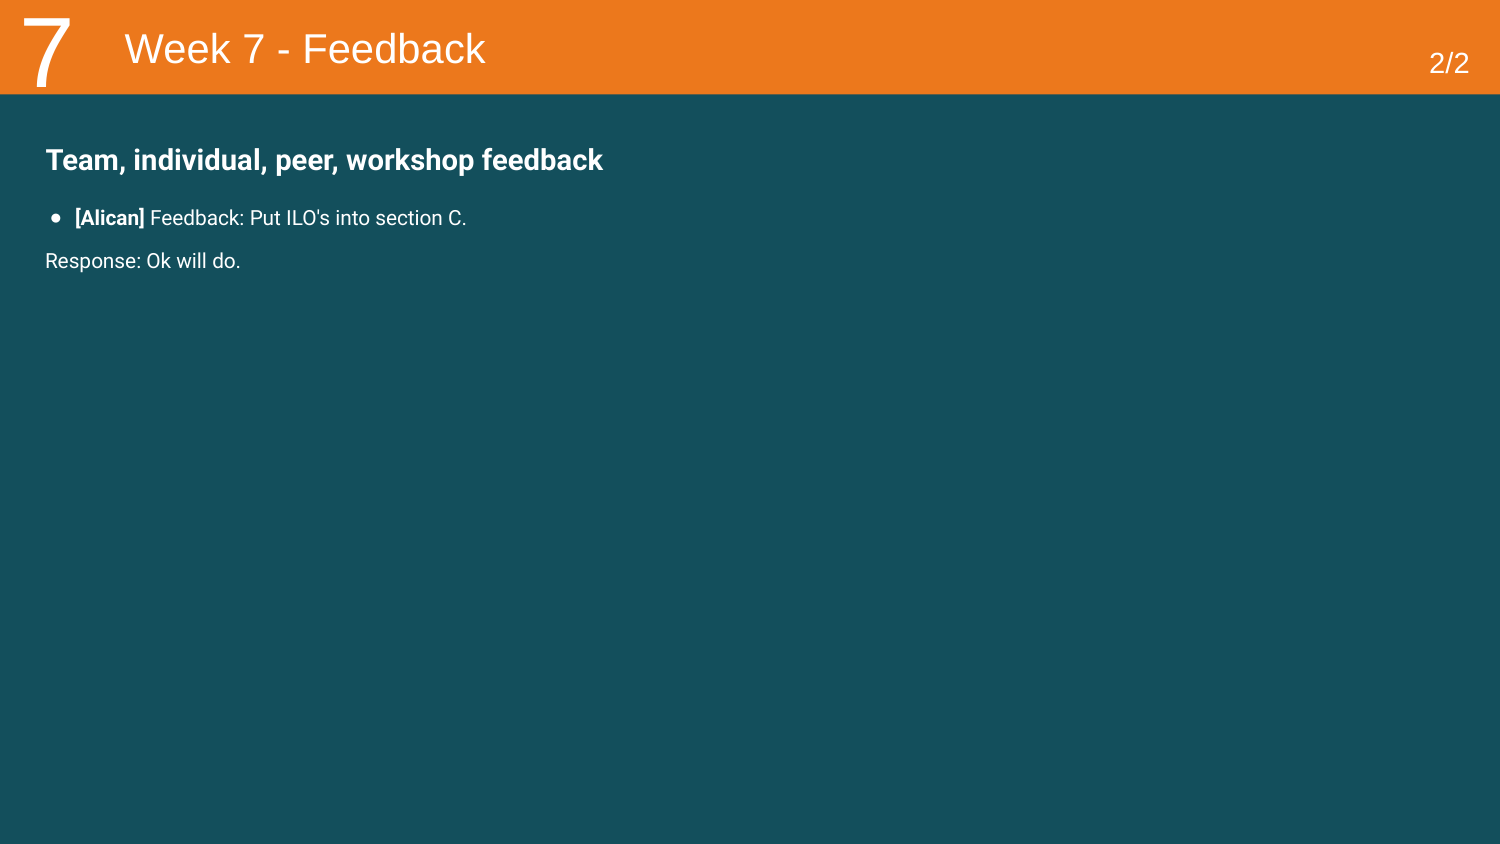

7
# Week 7 - Feedback
2/2
Team, individual, peer, workshop feedback
[Alican] Feedback: Put ILO's into section C.
Response: Ok will do.